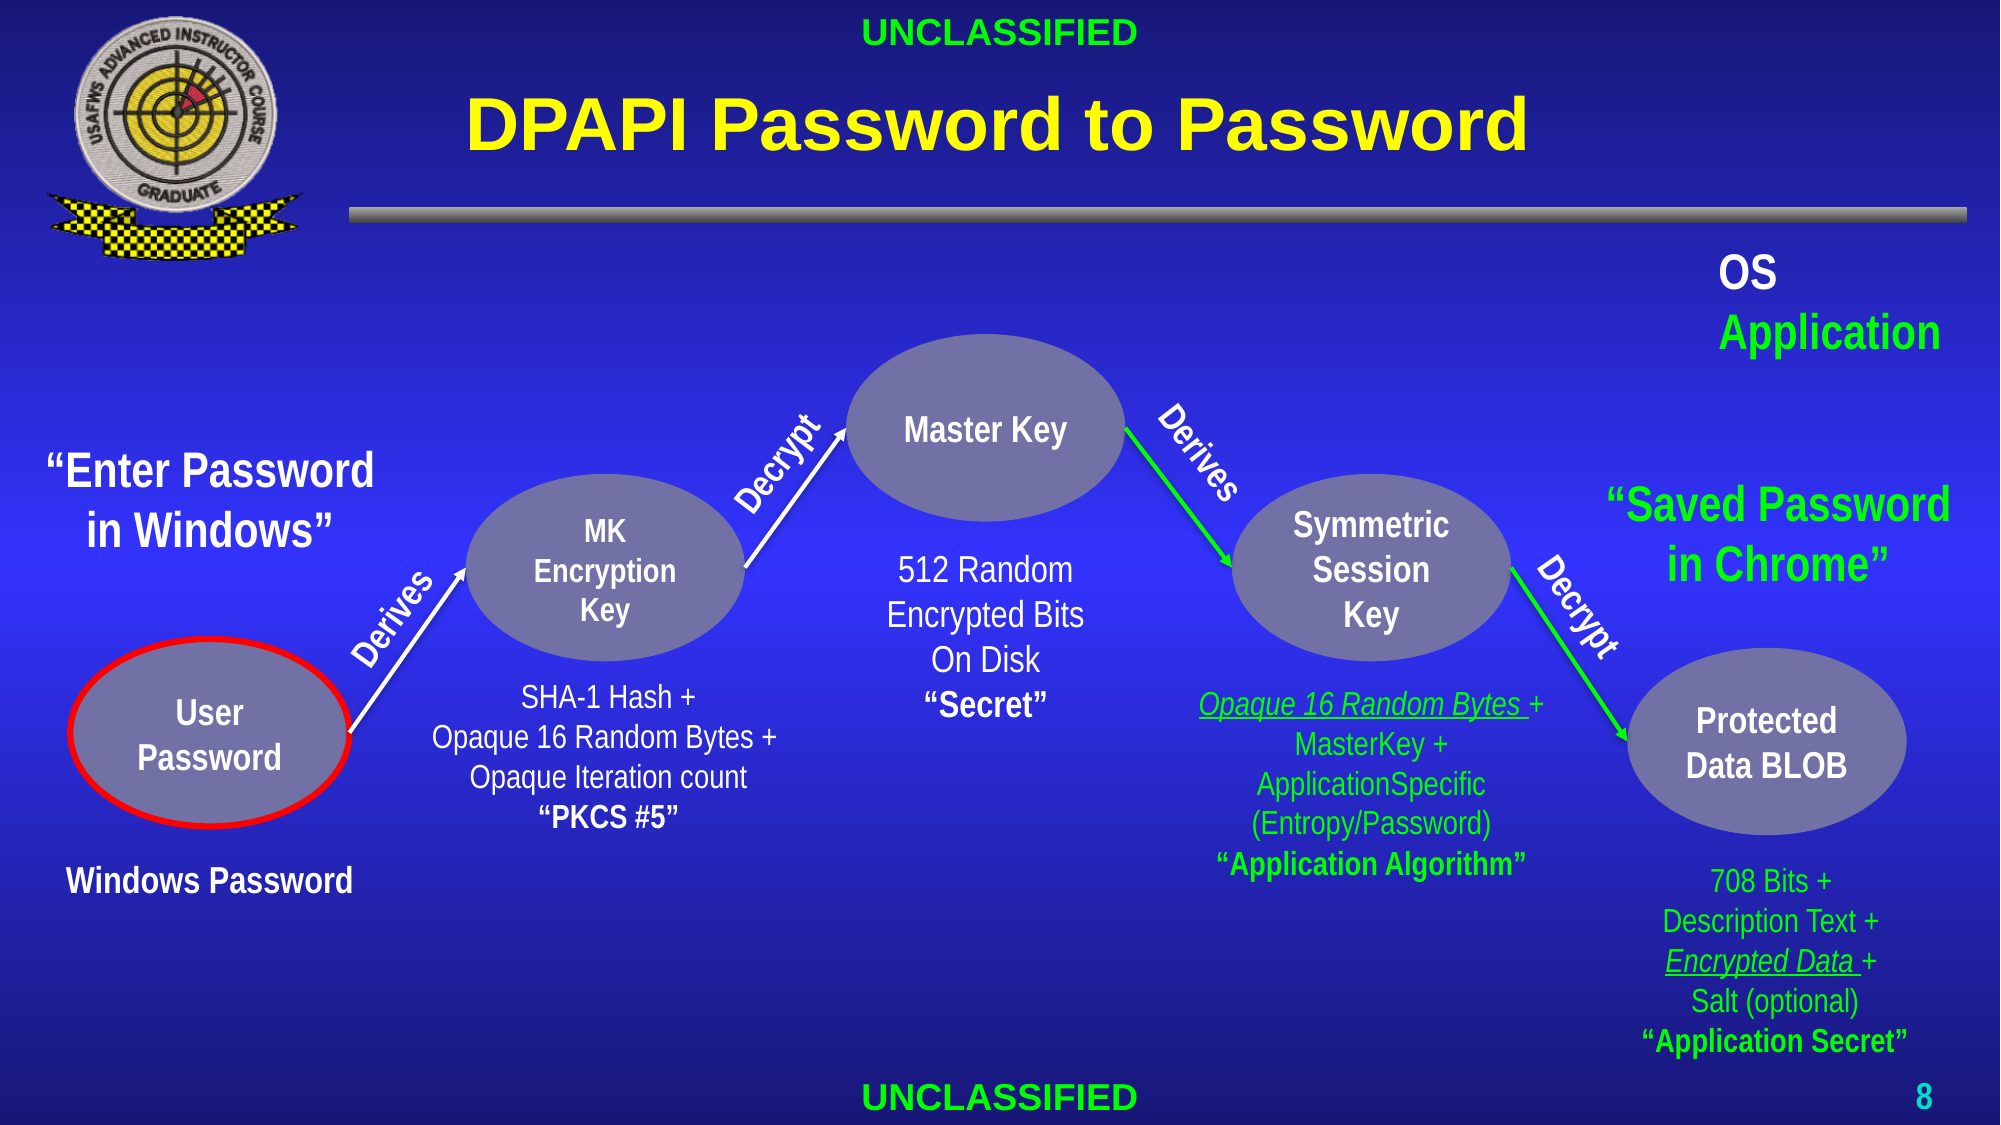

# DPAPI Password to Password
OS
Application
Master Key
Decrypt
“Enter Password in Windows”
Derives
“Saved Password in Chrome”
MK Encryption Key
Symmetric Session Key
512 Random Encrypted Bits
On Disk
“Secret”
Derives
Decrypt
User Password
Protected Data BLOB
SHA-1 Hash +
Opaque 16 Random Bytes +
Opaque Iteration count
“PKCS #5”

Opaque 16 Random Bytes + MasterKey + ApplicationSpecific (Entropy/Password)
“Application Algorithm”
Windows Password
708 Bits +
Description Text +
Encrypted Data +
Salt (optional)
“Application Secret”